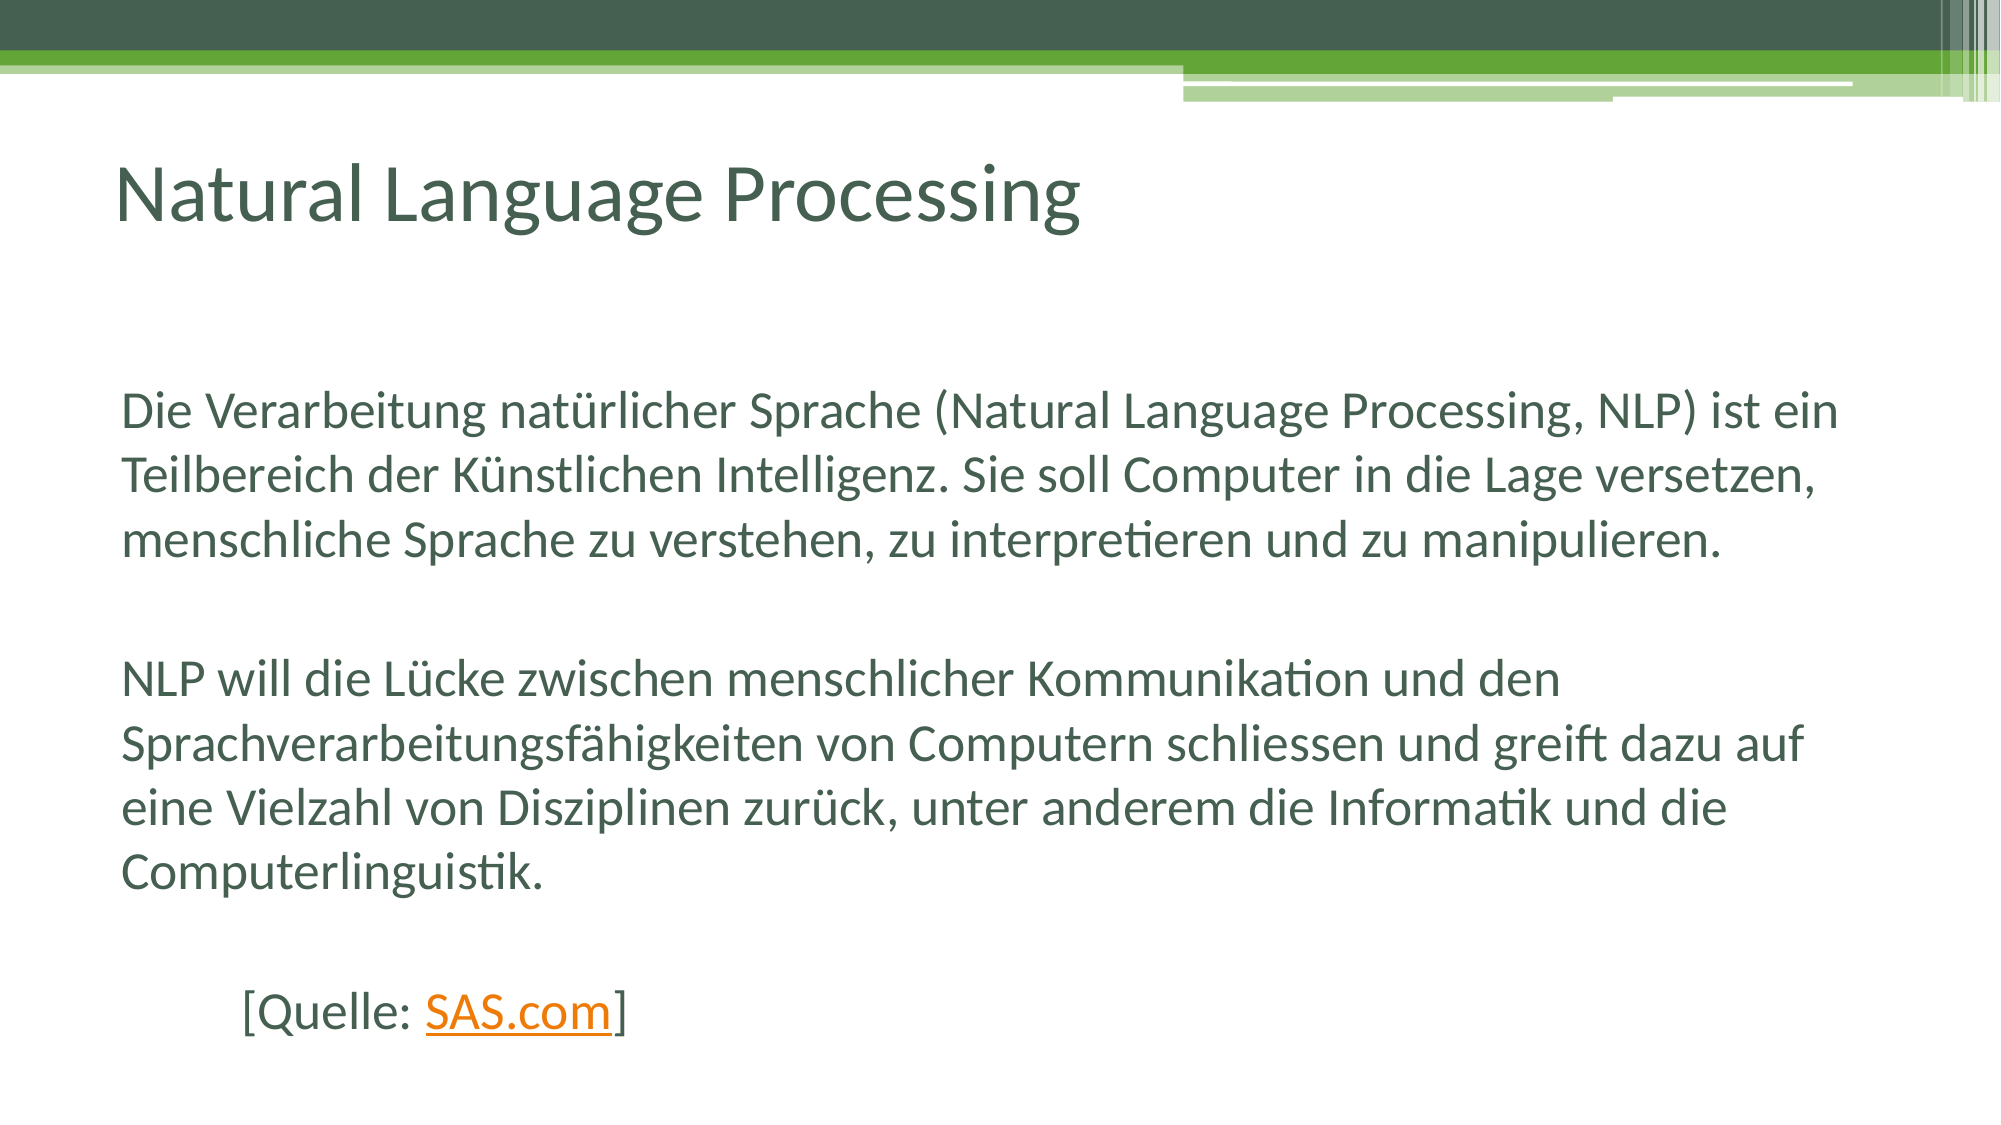

# Natural Language Processing
Die Verarbeitung natürlicher Sprache (Natural Language Processing, NLP) ist ein Teilbereich der Künstlichen Intelligenz. Sie soll Computer in die Lage versetzen, menschliche Sprache zu verstehen, zu interpretieren und zu manipulieren.

NLP will die Lücke zwischen menschlicher Kommunikation und den Sprachverarbeitungsfähigkeiten von Computern schliessen und greift dazu auf eine Vielzahl von Disziplinen zurück, unter anderem die Informatik und die Computerlinguistik.

								          [Quelle: SAS.com]